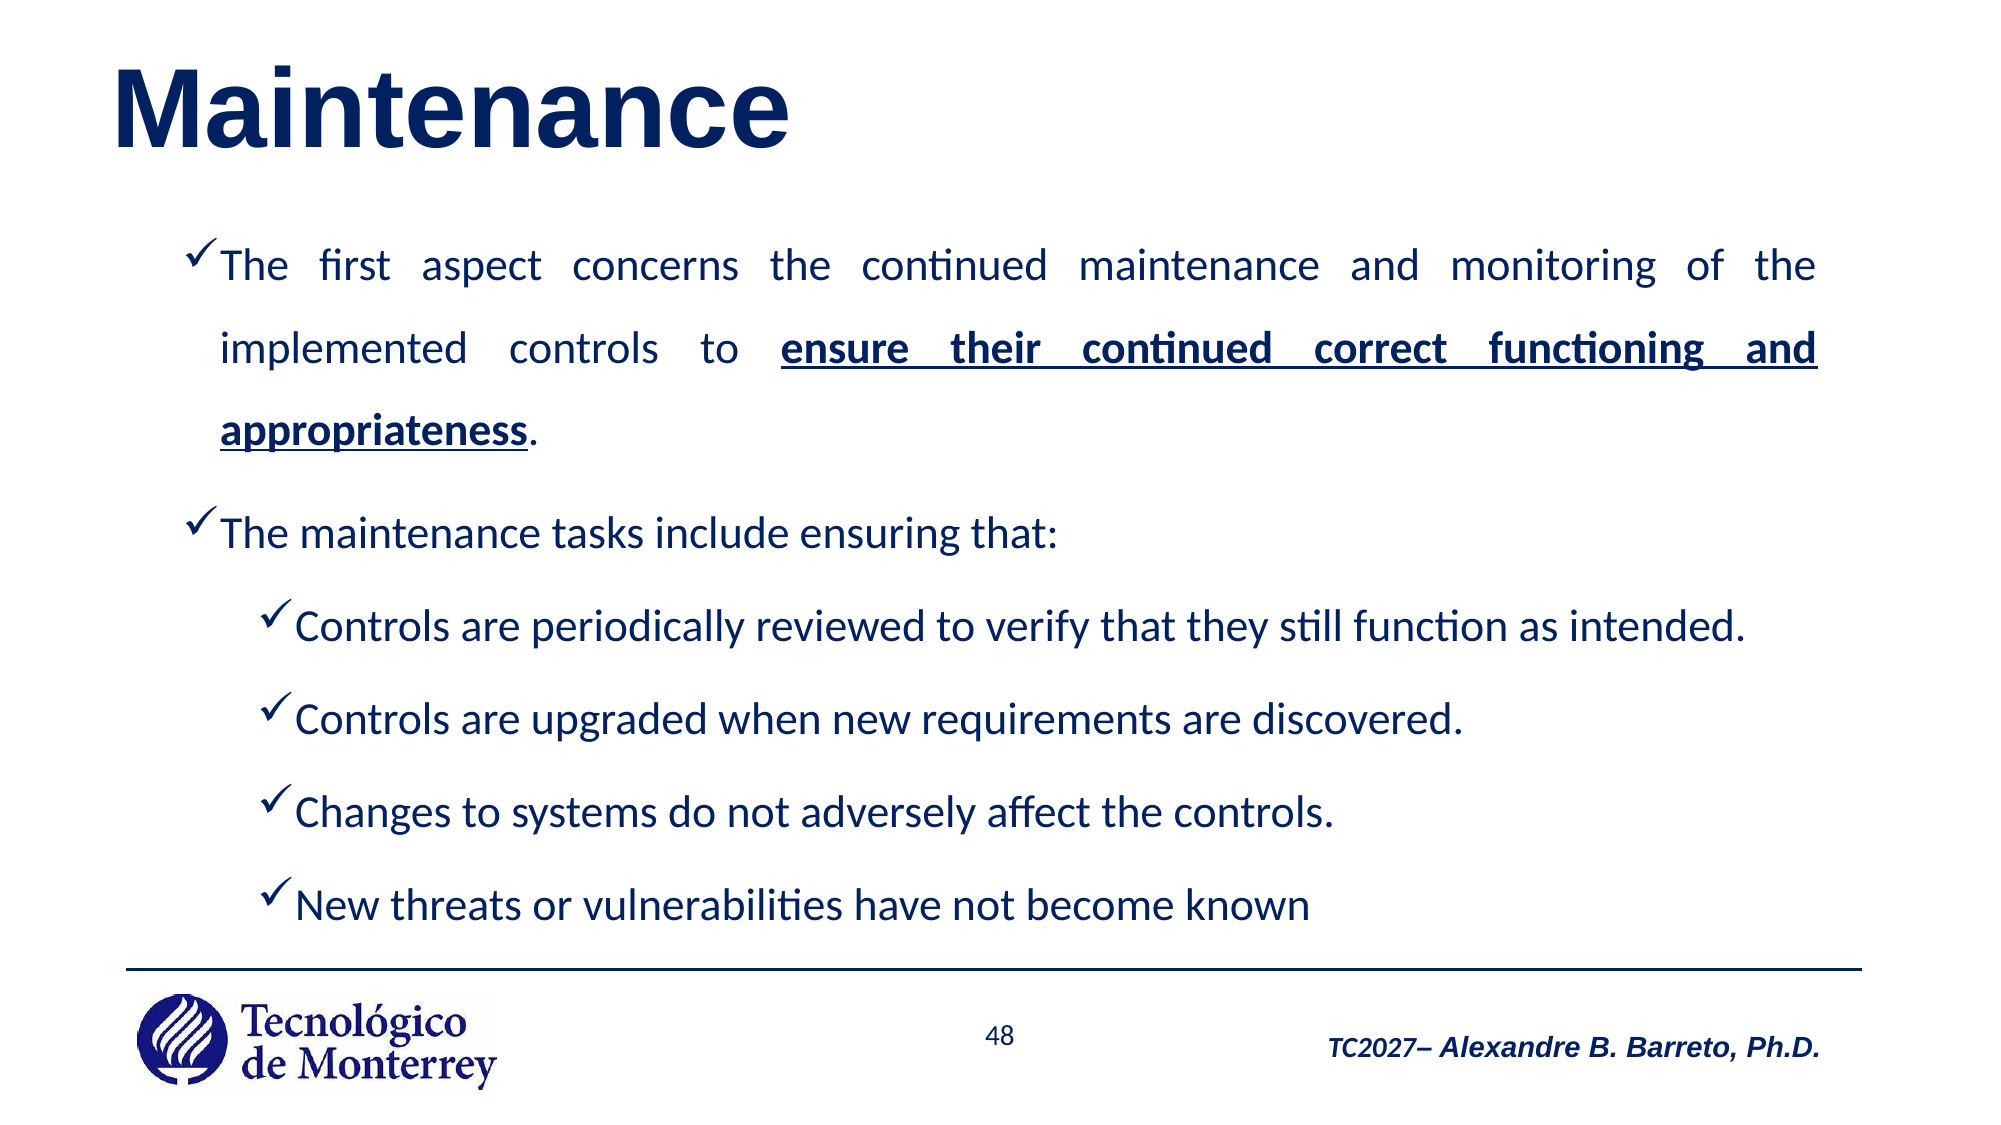

# Maintenance
The first aspect concerns the continued maintenance and monitoring of the implemented controls to ensure their continued correct functioning and appropriateness.
The maintenance tasks include ensuring that:
Controls are periodically reviewed to verify that they still function as intended.
Controls are upgraded when new requirements are discovered.
Changes to systems do not adversely affect the controls.
New threats or vulnerabilities have not become known